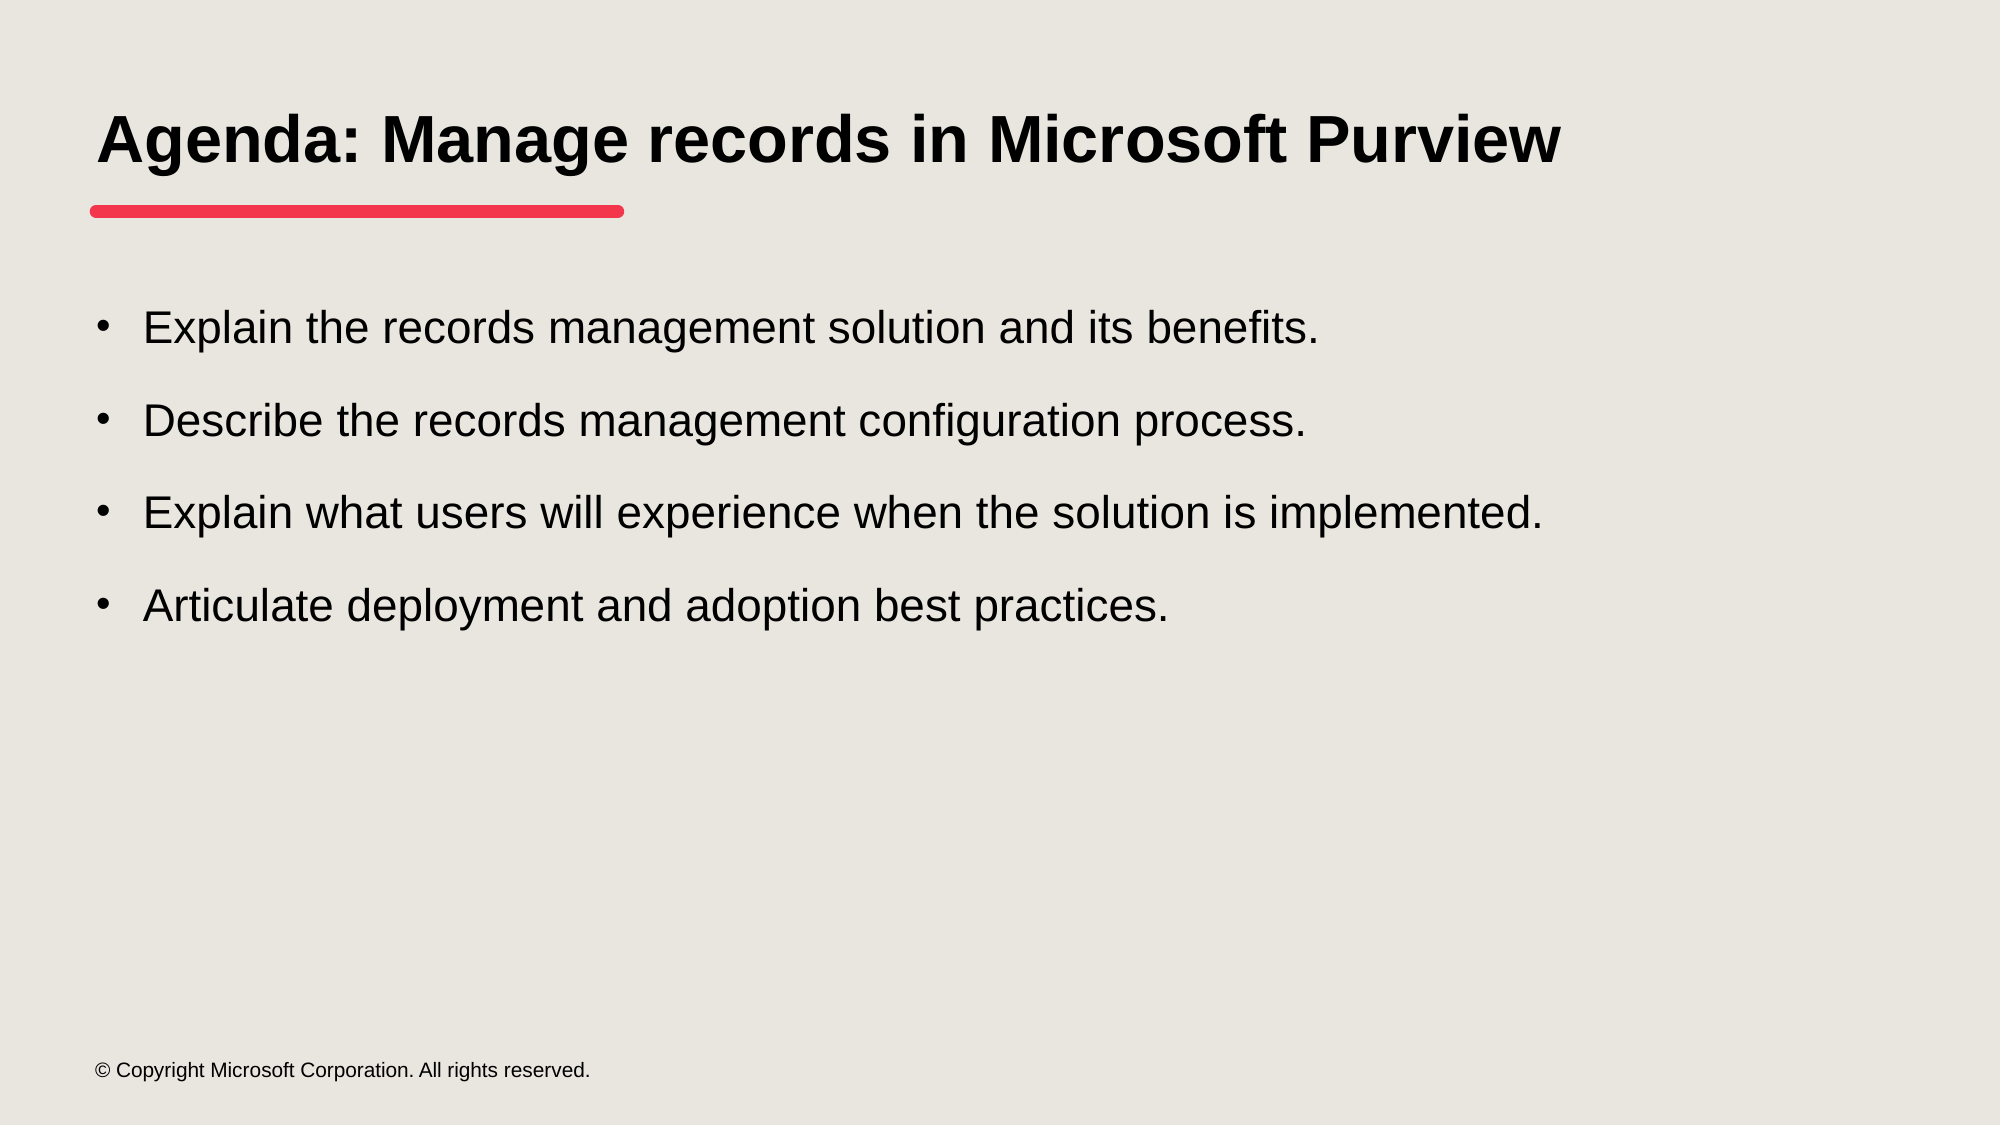

# Agenda: Manage records in Microsoft Purview
Explain the records management solution and its benefits.
Describe the records management configuration process.
Explain what users will experience when the solution is implemented.
Articulate deployment and adoption best practices.